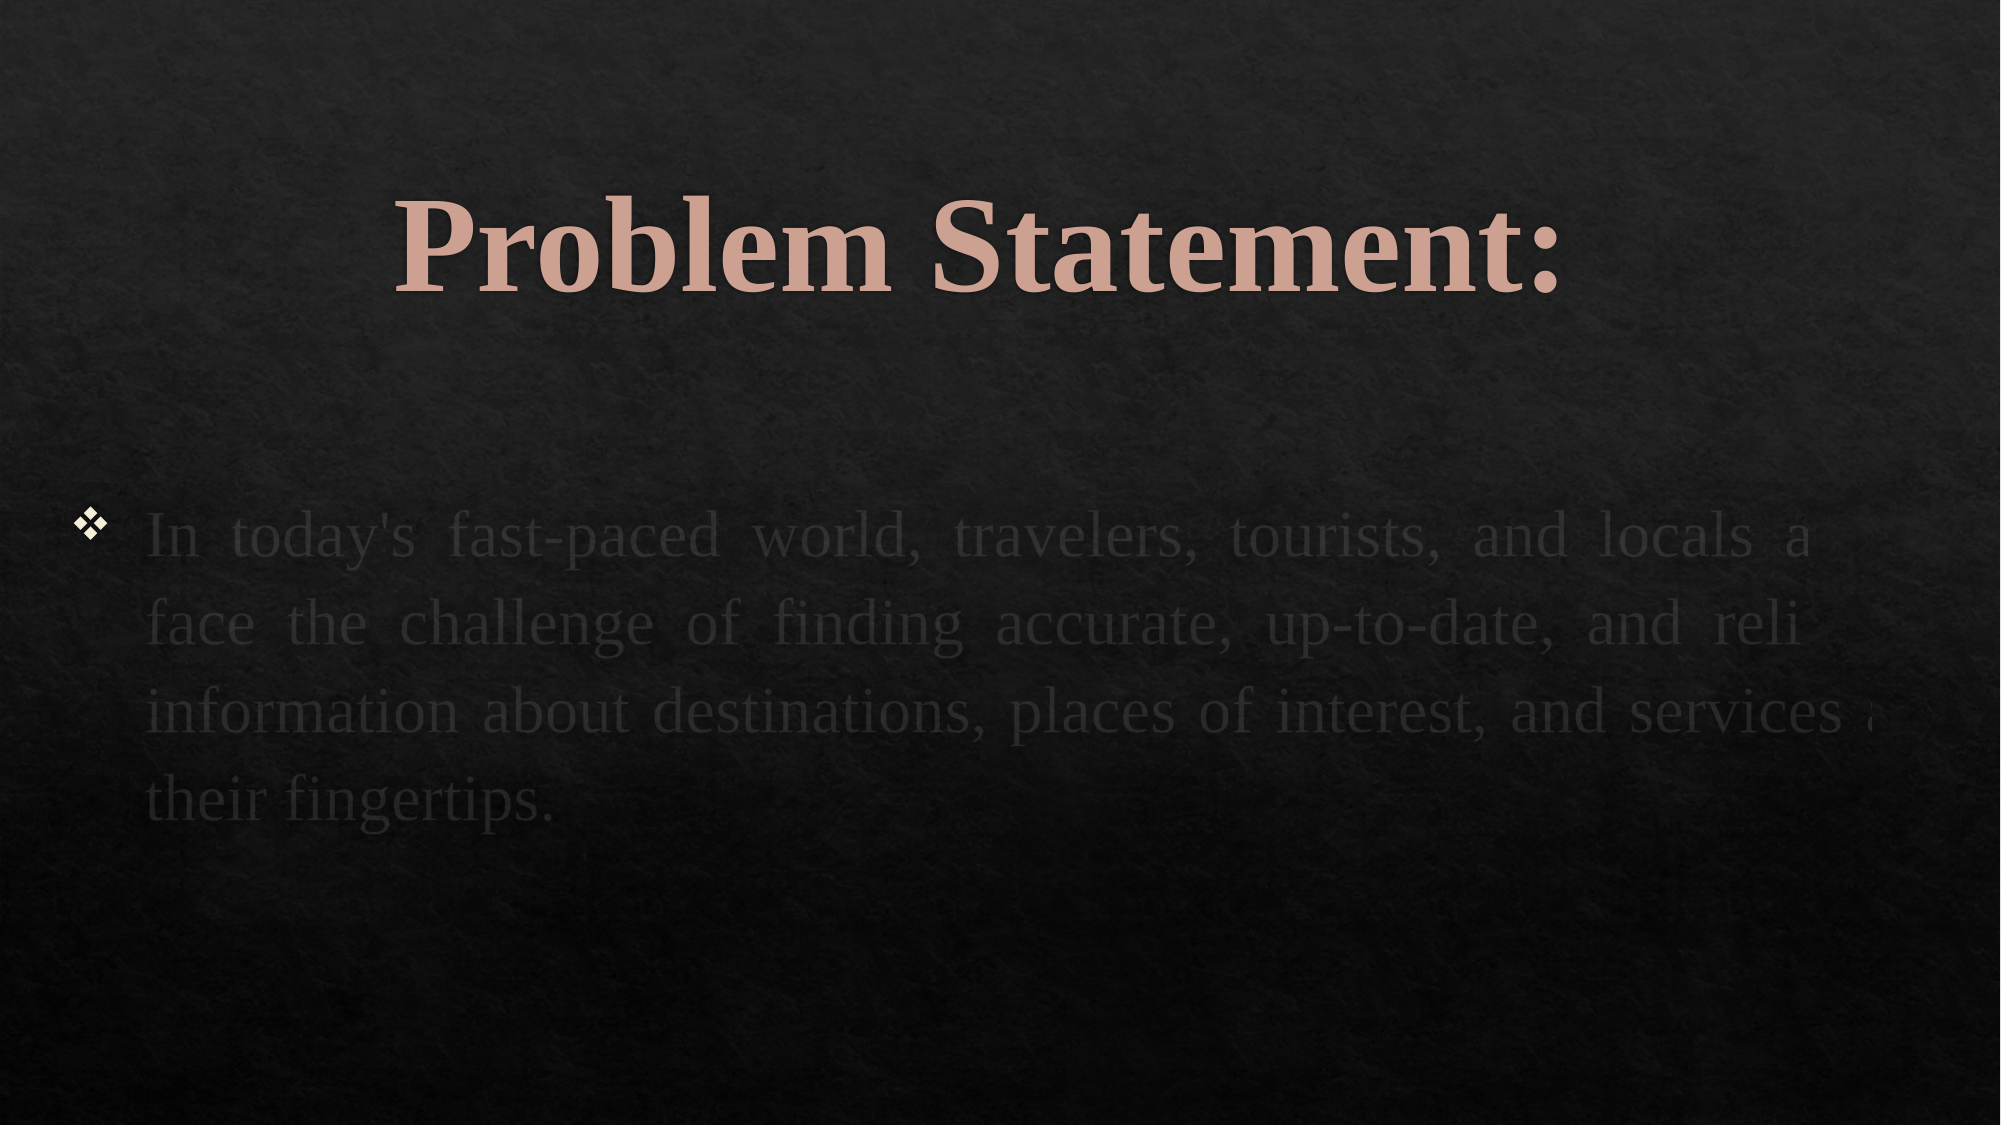

# Problem Statement:
In today's fast-paced world, travelers, tourists, and locals alike face the challenge of finding accurate, up-to-date, and reliable information about destinations, places of interest, and services at their fingertips.